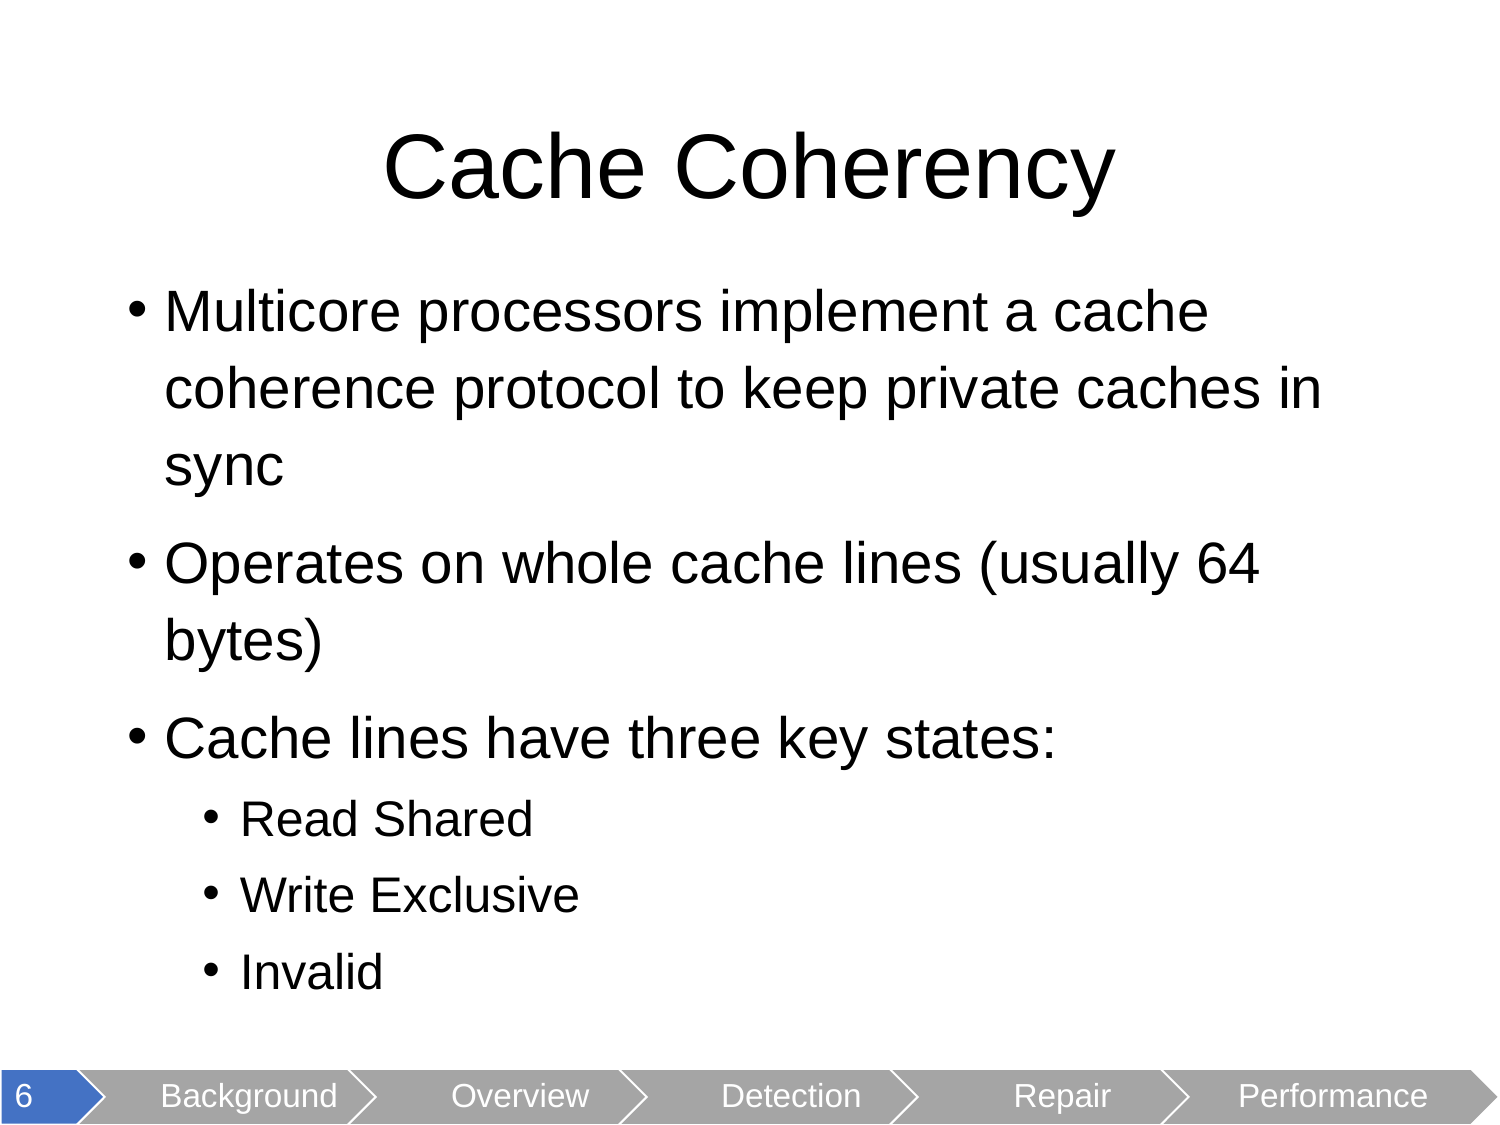

# Cache Coherency
Multicore processors implement a cache coherence protocol to keep private caches in sync
Operates on whole cache lines (usually 64 bytes)
Cache lines have three key states:
Read Shared
Write Exclusive
Invalid
6
Background
Overview
Detection
Repair
Performance